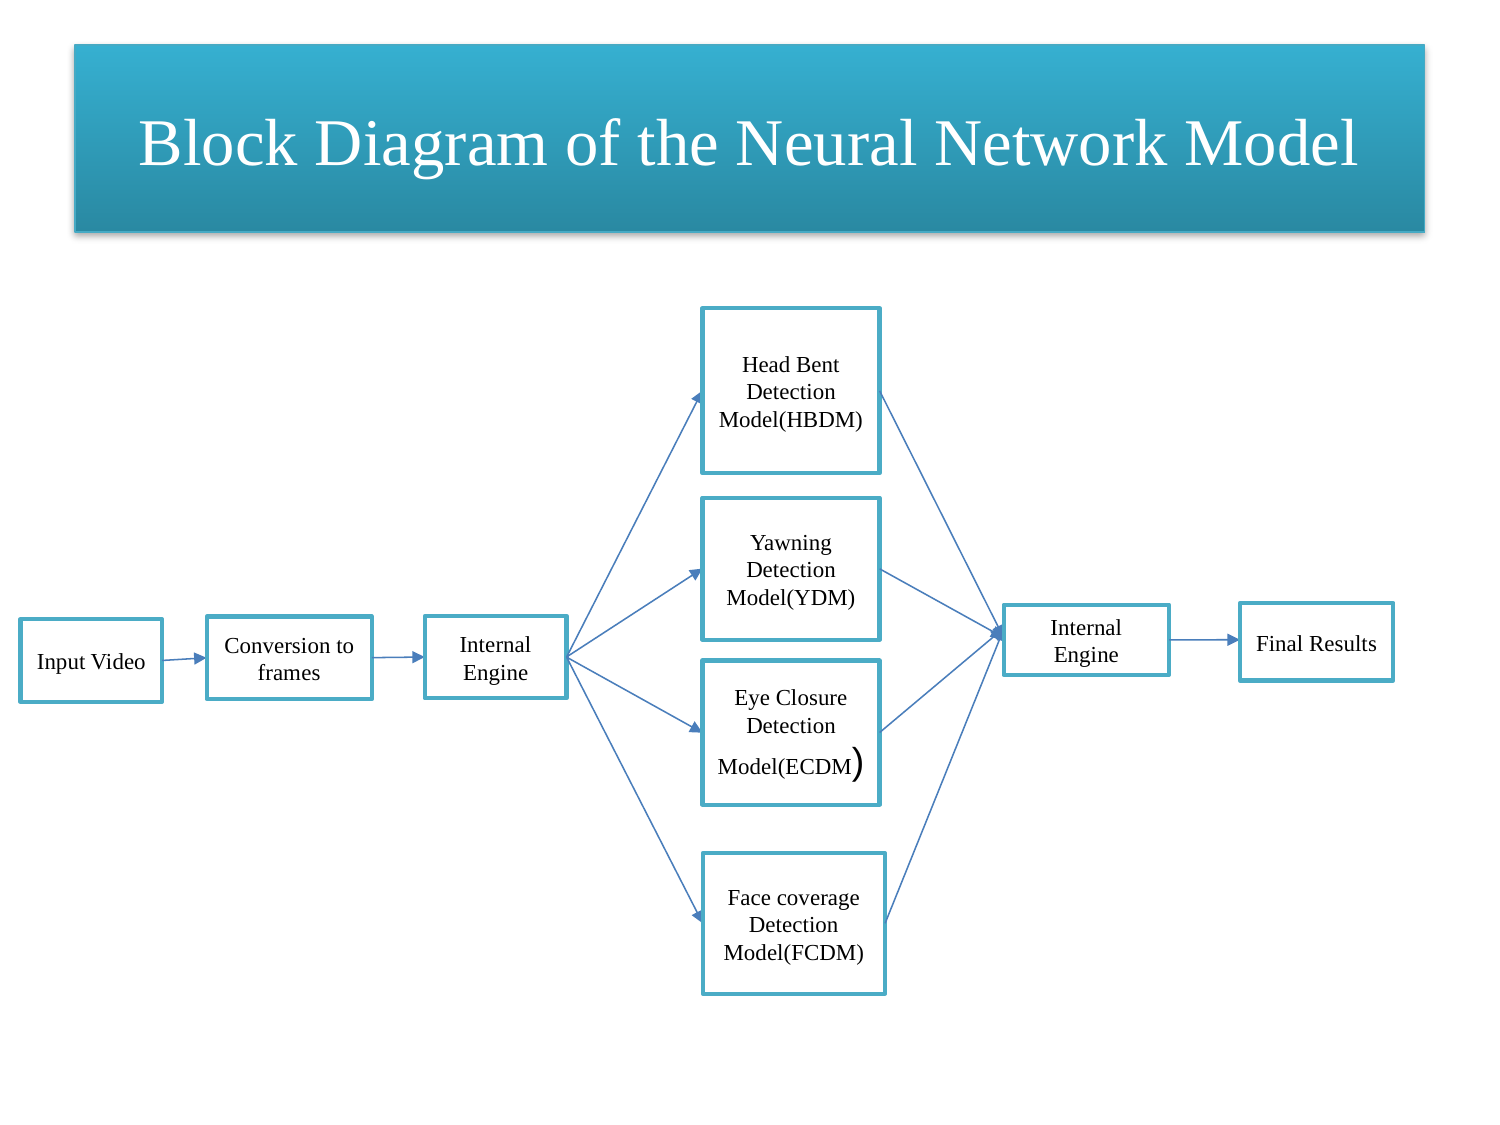

Block Diagram of the Neural Network Model
Head Bent Detection Model(HBDM)

Yawning Detection Model(YDM)

Final Results
Internal Engine
Internal Engine
Conversion to frames
Input Video

Eye Closure Detection Model(ECDM)
Face coverage Detection Model(FCDM)